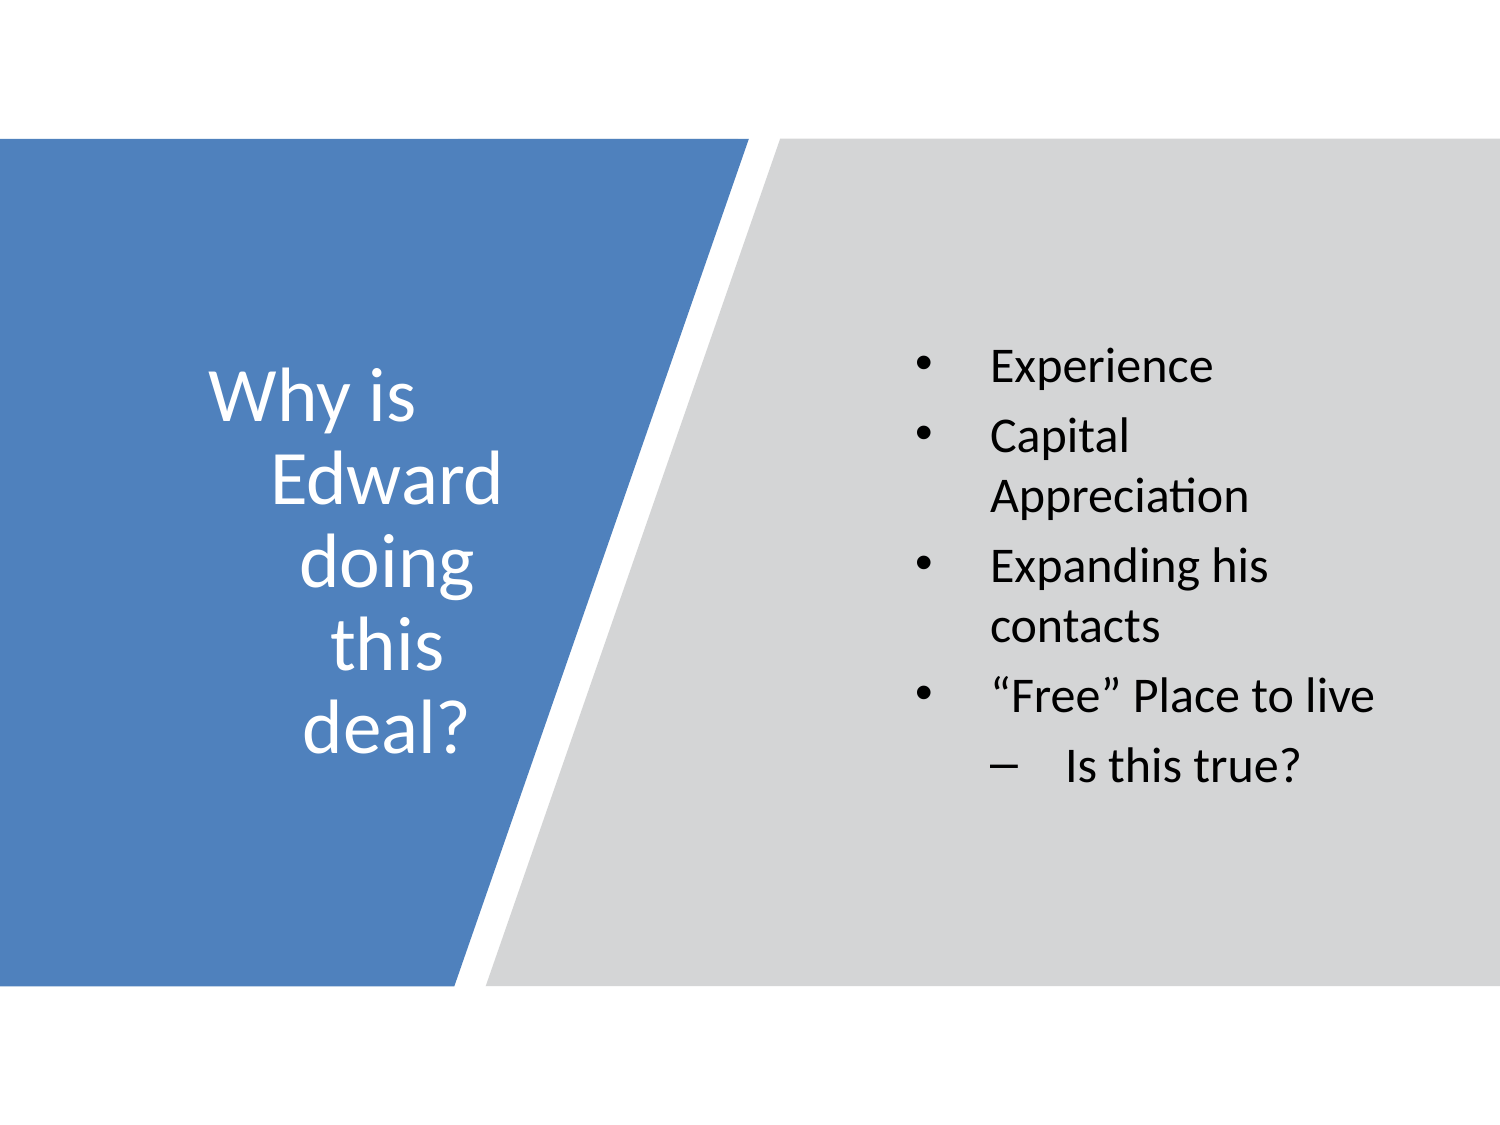

Experience
Capital Appreciation
Expanding his contacts
“Free” Place to live
Is this true?
# Why is Edward doing this deal?